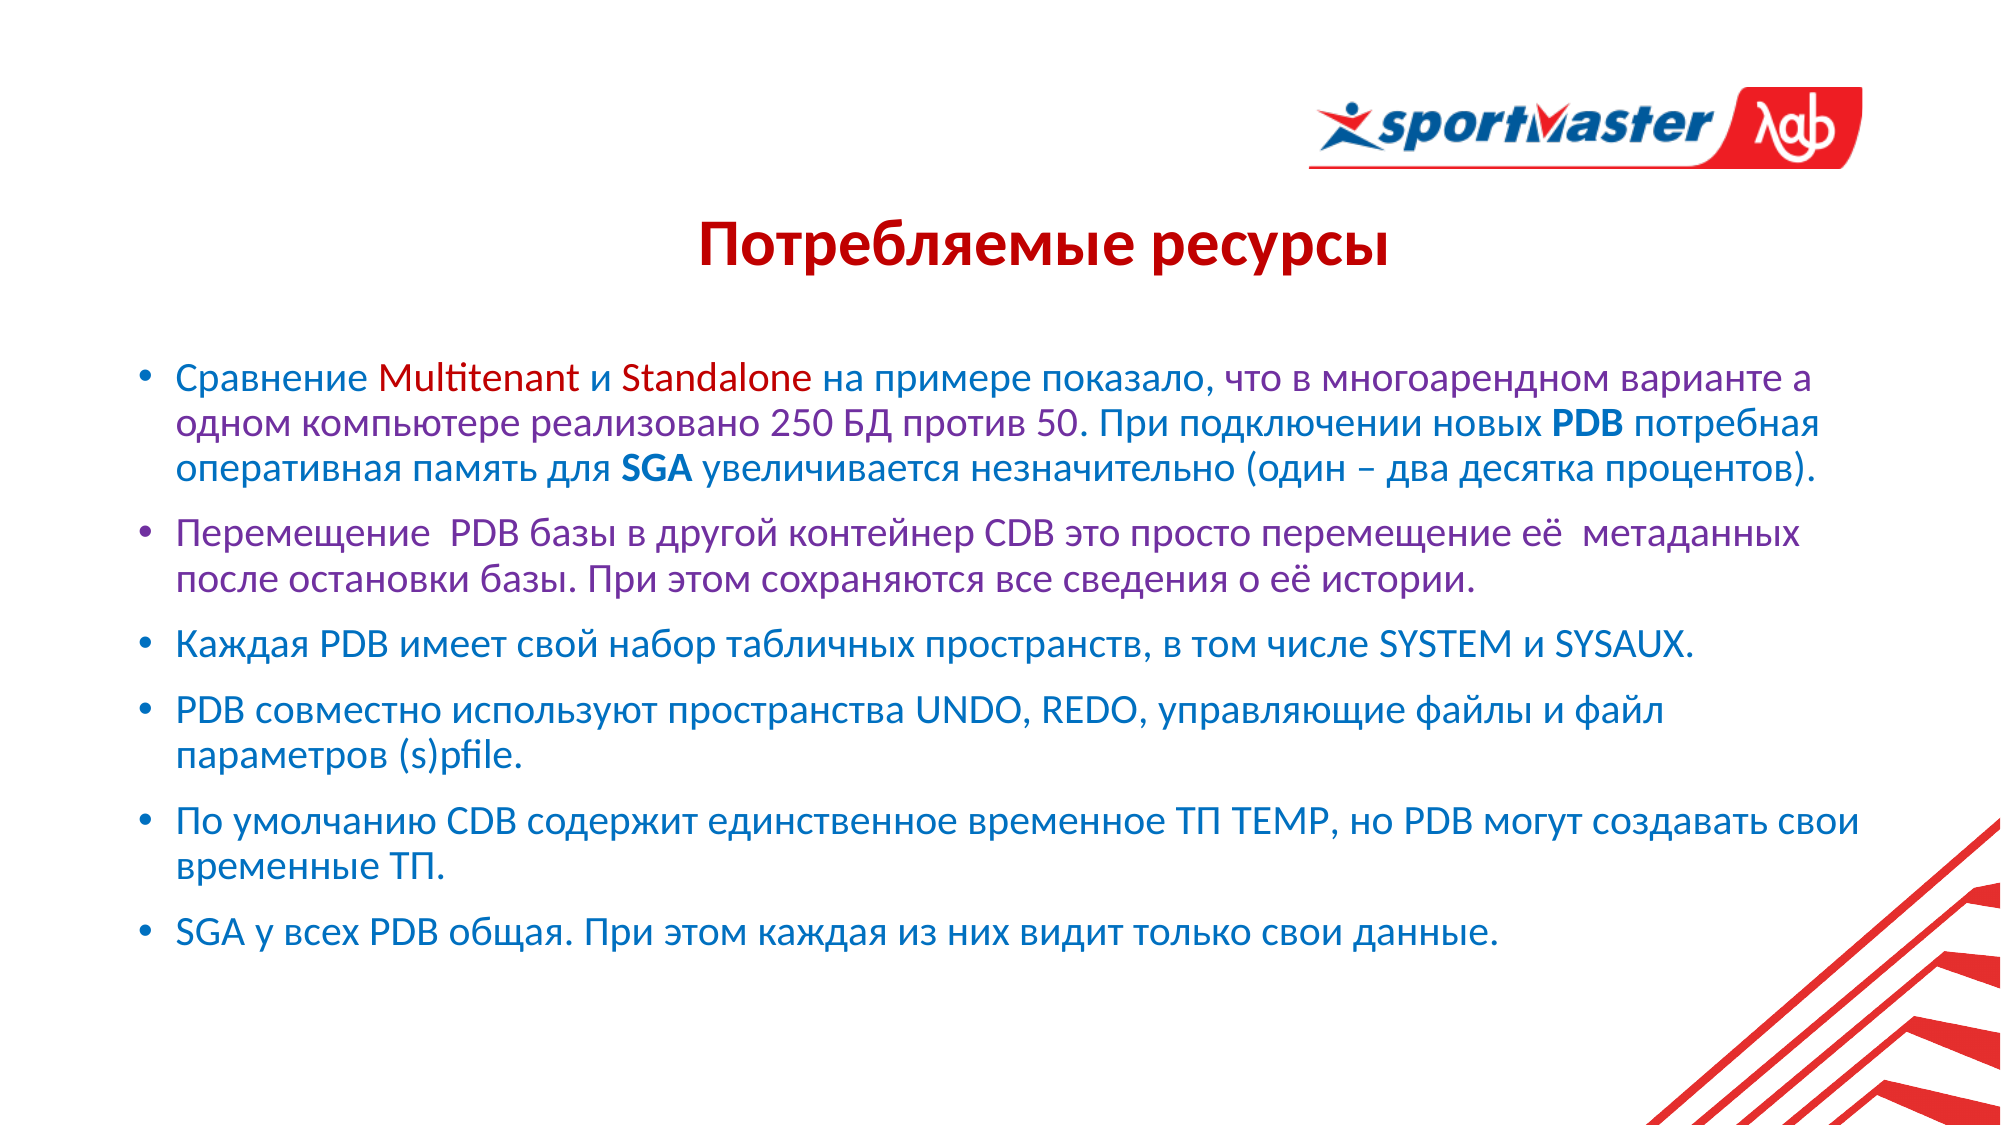

Потребляемые ресурсы
Сравнение Multitenant и Standalone на примере показало, что в многоарендном варианте а одном компьютере реализовано 250 БД против 50. При подключении новых PDB потребная оперативная память для SGA увеличивается незначительно (один – два десятка процентов).
Перемещение  PDB базы в другой контейнер CDB это просто перемещение её  метаданных после остановки базы. При этом сохраняются все сведения о её истории.
Каждая PDB имеет свой набор табличных пространств, в том числе SYSTEM и SYSAUX.
PDB совместно используют пространства UNDO, REDO, управляющие файлы и файл параметров (s)pfile.
По умолчанию CDB содержит единственное временное ТП TEMP, но PDB могут создавать свои временные ТП.
SGA у всех PDB общая. При этом каждая из них видит только свои данные.